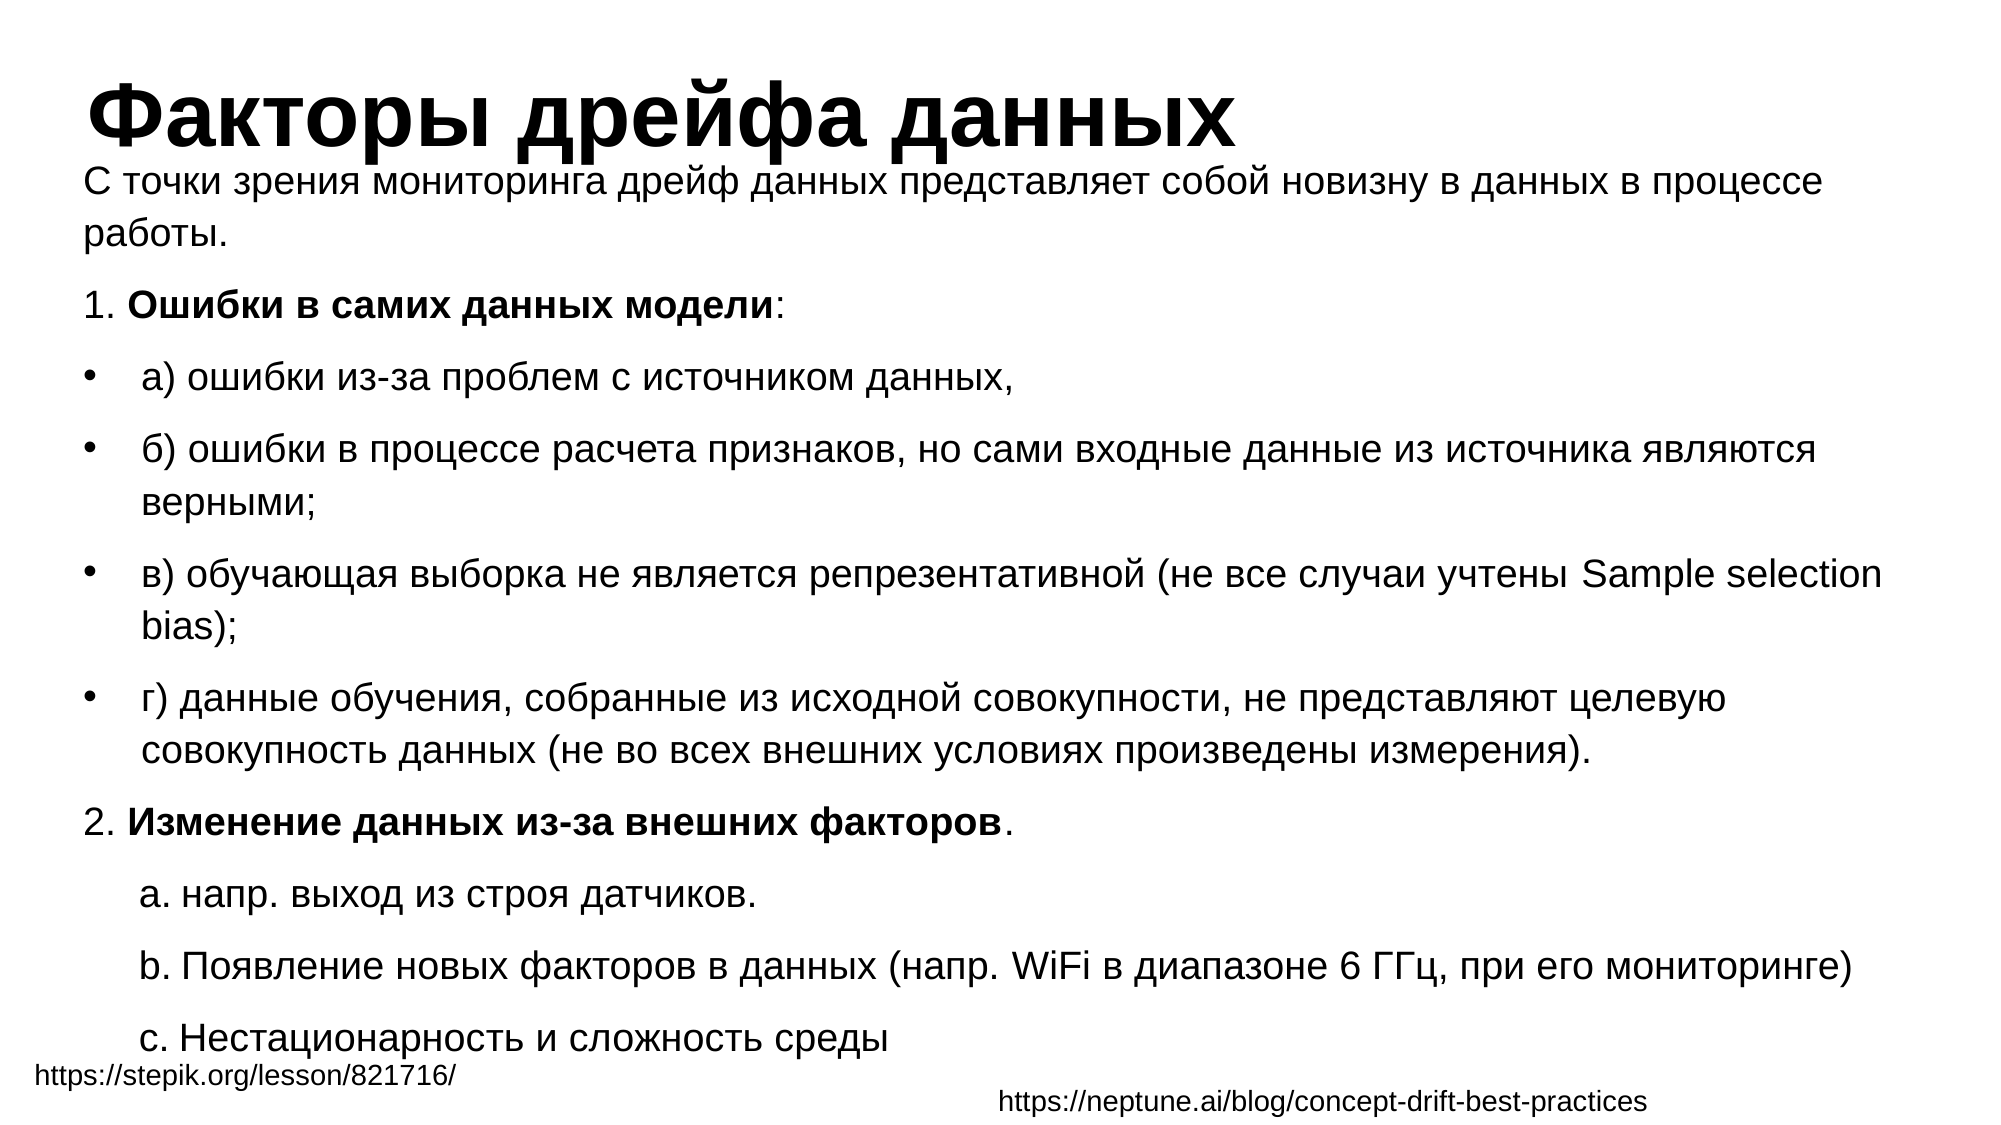

# Факторы дрейфа данных
С точки зрения мониторинга дрейф данных представляет собой новизну в данных в процессе работы.
1. Ошибки в самих данных модели:
а) ошибки из-за проблем с источником данных,
б) ошибки в процессе расчета признаков, но сами входные данные из источника являются верными;
в) обучающая выборка не является репрезентативной (не все случаи учтены Sample selection bias);
г) данные обучения, собранные из исходной совокупности, не представляют целевую совокупность данных (не во всех внешних условиях произведены измерения).
2. Изменение данных из-за внешних факторов.
 напр. выход из строя датчиков.
 Появление новых факторов в данных (напр. WiFi в диапазоне 6 ГГц, при его мониторинге)
 Нестационарность и сложность среды
https://stepik.org/lesson/821716/
https://neptune.ai/blog/concept-drift-best-practices